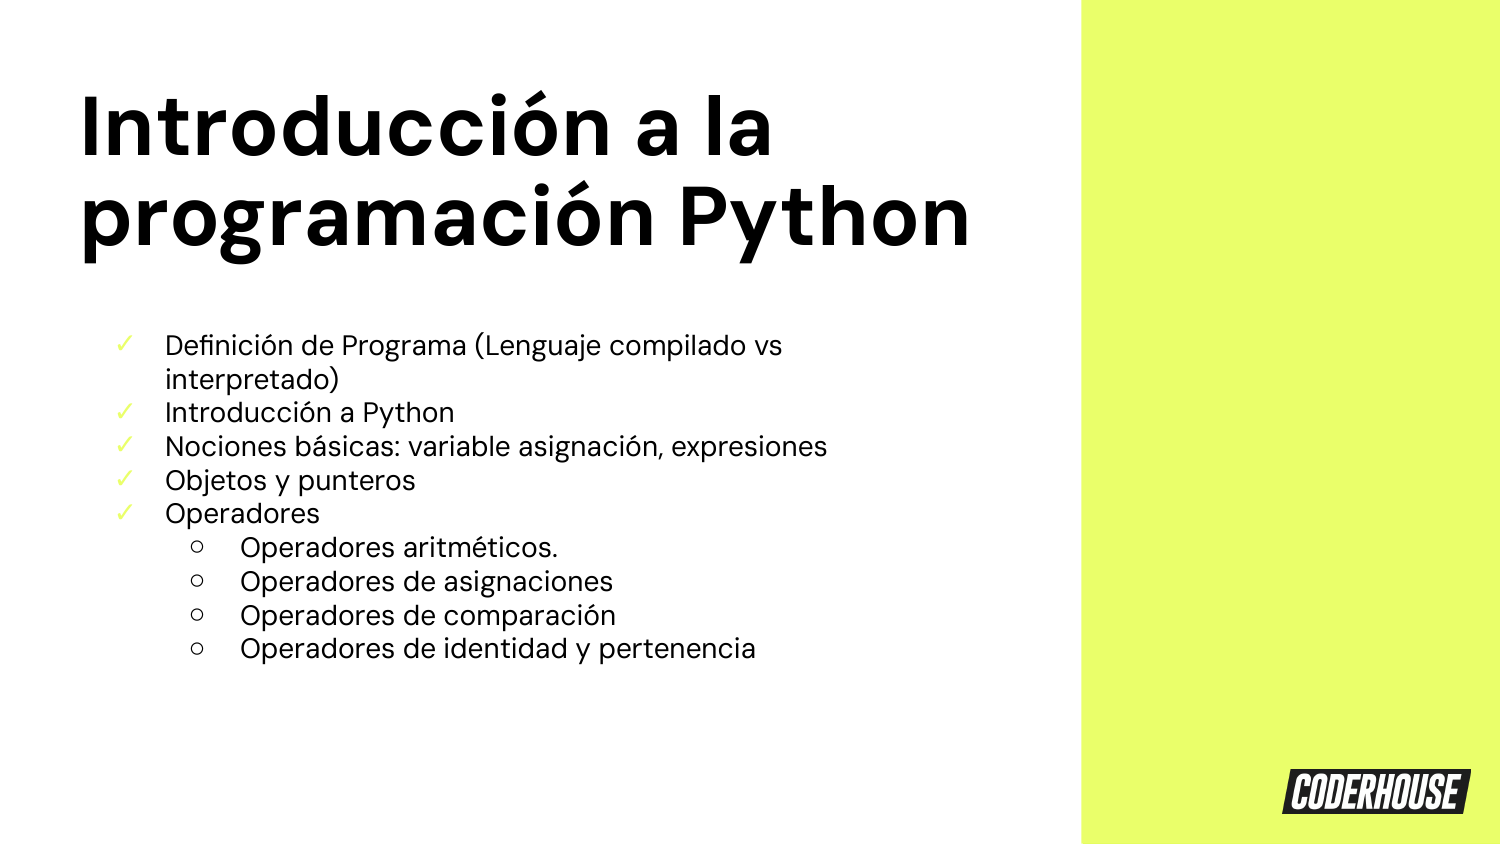

Introducción a la programación Python

Definición de Programa (Lenguaje compilado vs interpretado)
Introducción a Python
Nociones básicas: variable asignación, expresiones
Objetos y punteros
Operadores
Operadores aritméticos.
Operadores de asignaciones
Operadores de comparación
Operadores de identidad y pertenencia